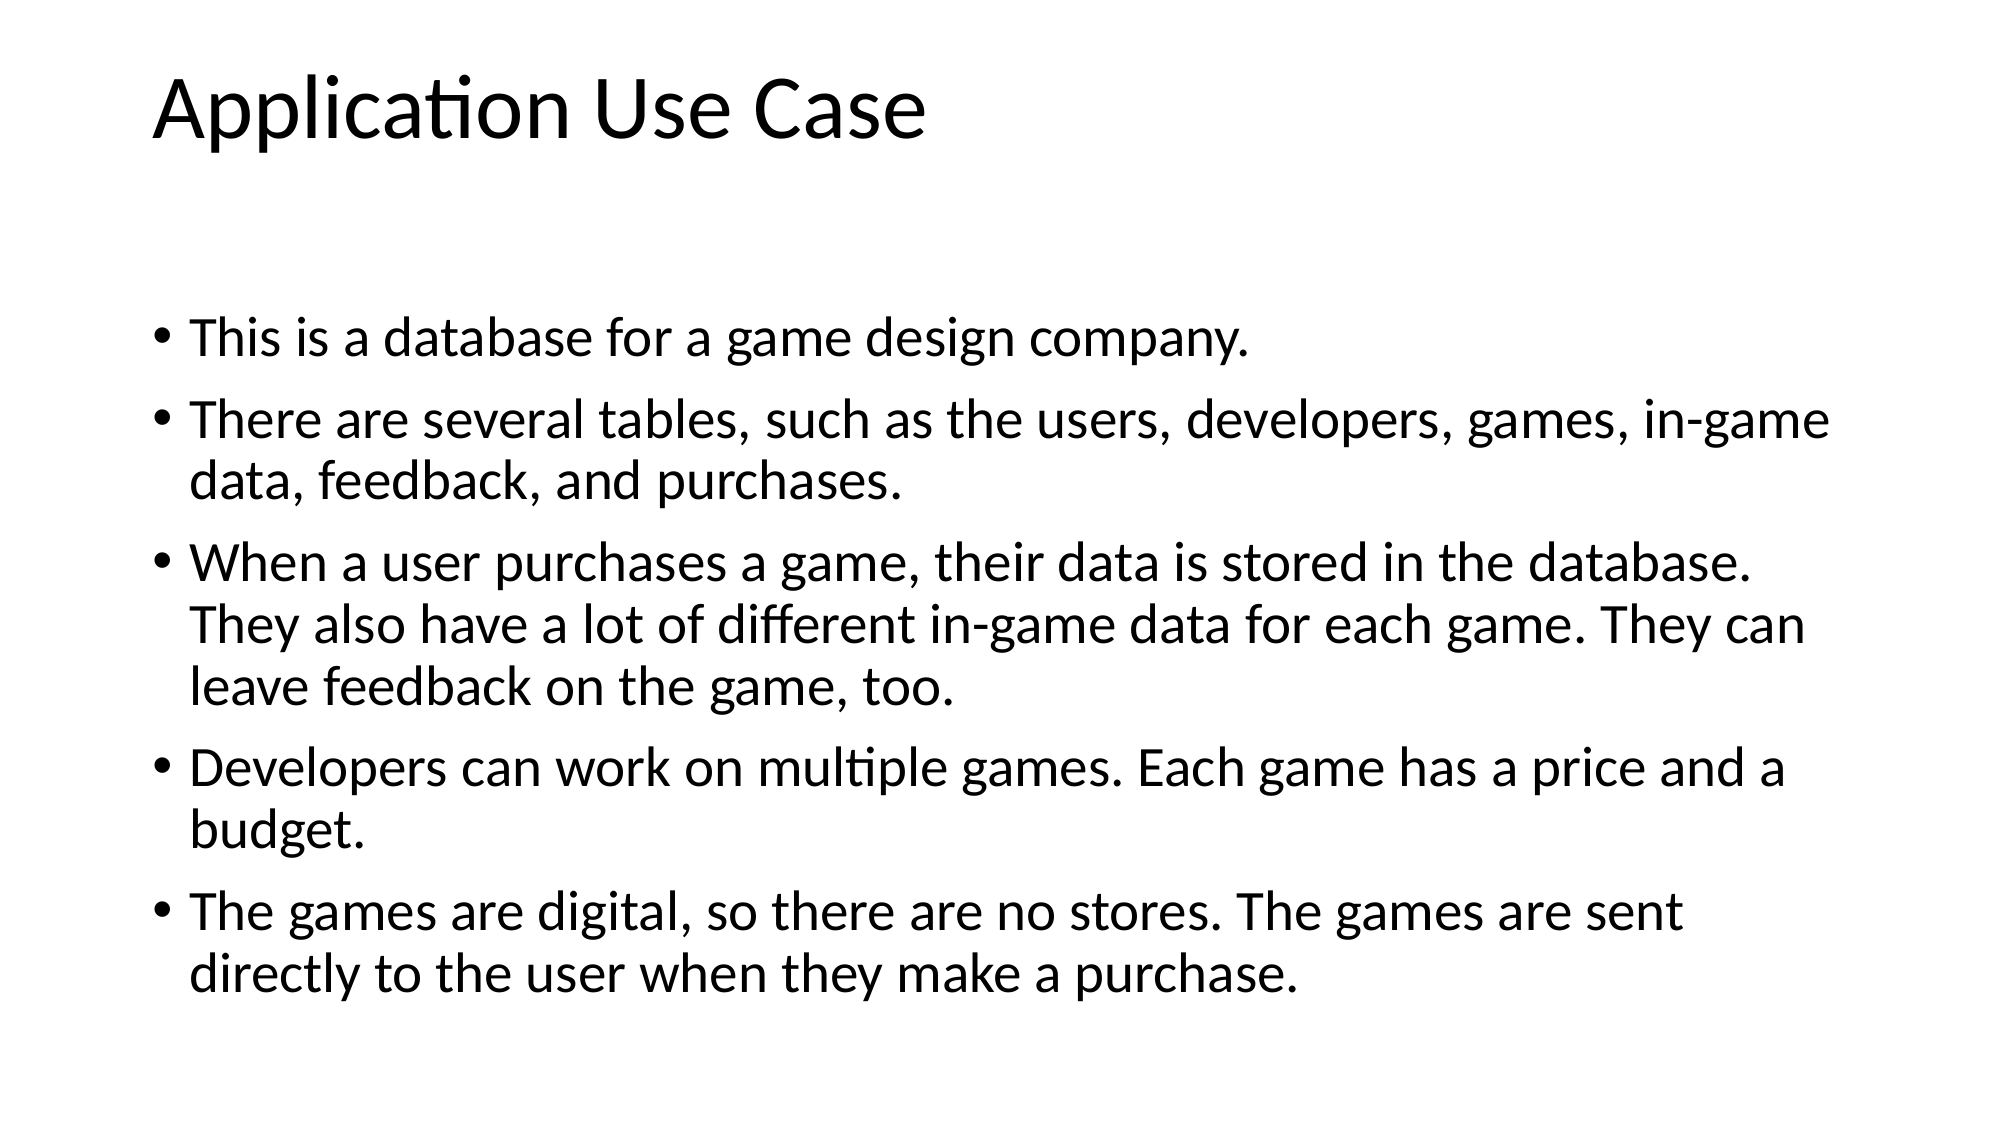

# Application Use Case
This is a database for a game design company.
There are several tables, such as the users, developers, games, in-game data, feedback, and purchases.
When a user purchases a game, their data is stored in the database. They also have a lot of different in-game data for each game. They can leave feedback on the game, too.
Developers can work on multiple games. Each game has a price and a budget.
The games are digital, so there are no stores. The games are sent directly to the user when they make a purchase.